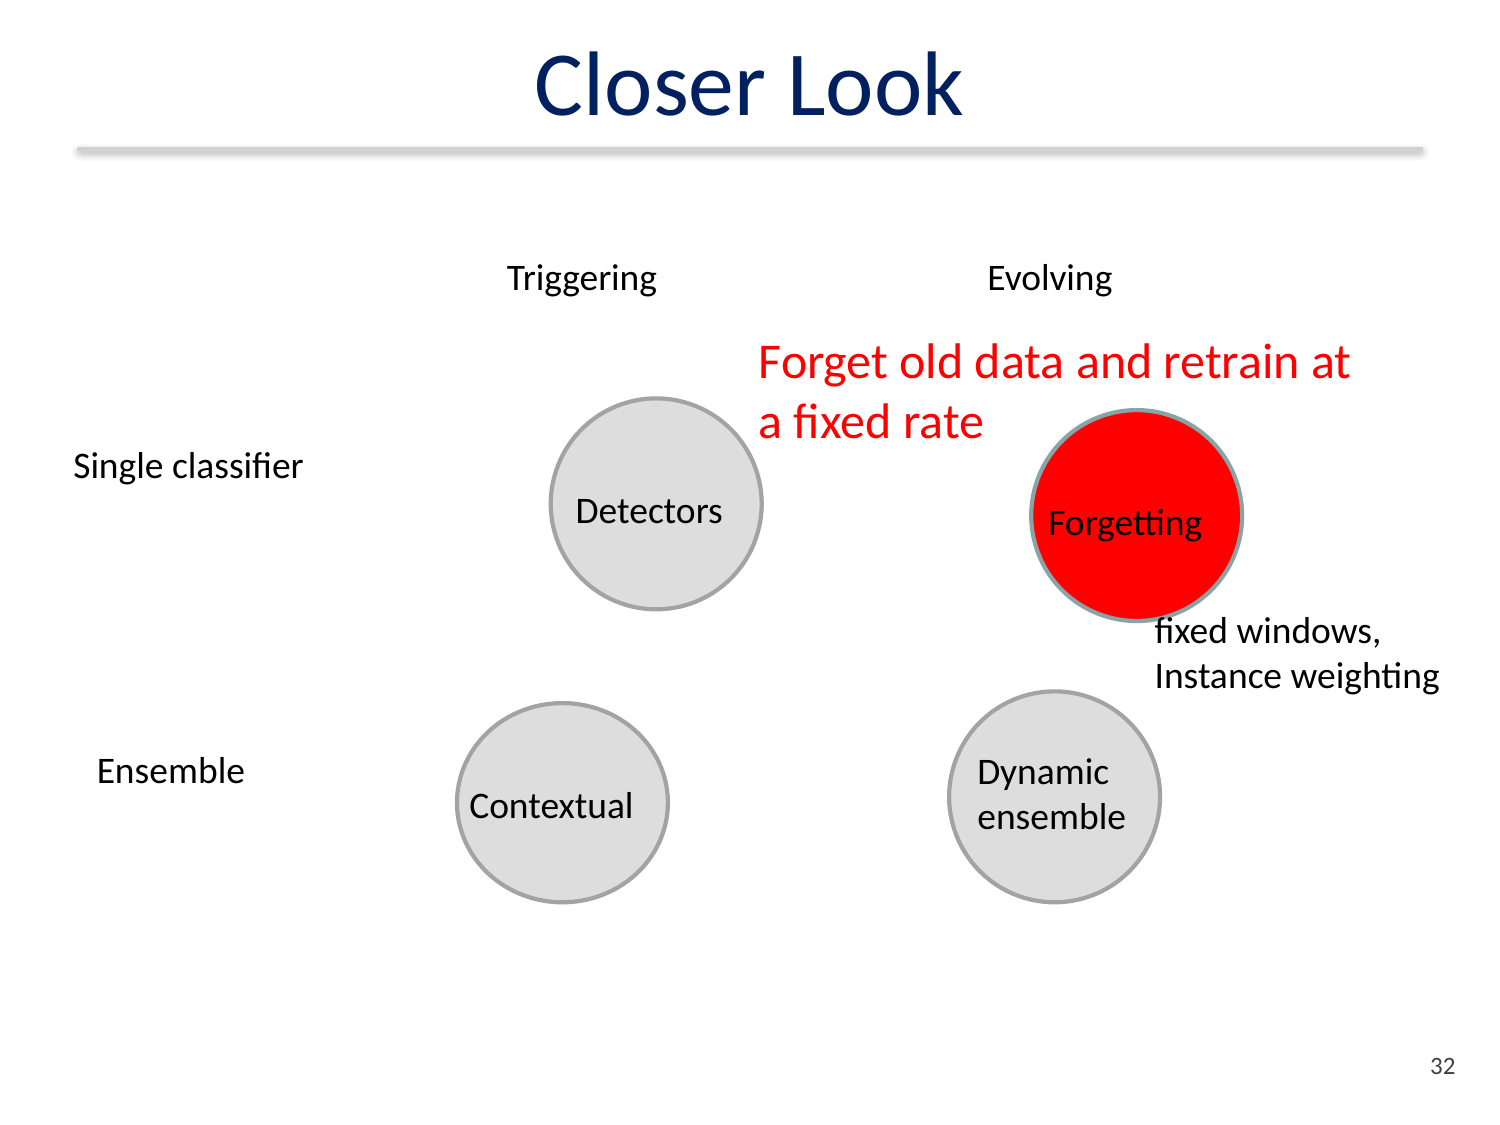

# Closer Look
Triggering
Evolving
Forget old data and retrain at a fixed rate

Single classifier
Detectors
Forgetting
fixed windows,
Instance weighting

Ensemble
Dynamic ensemble
Contextual
32